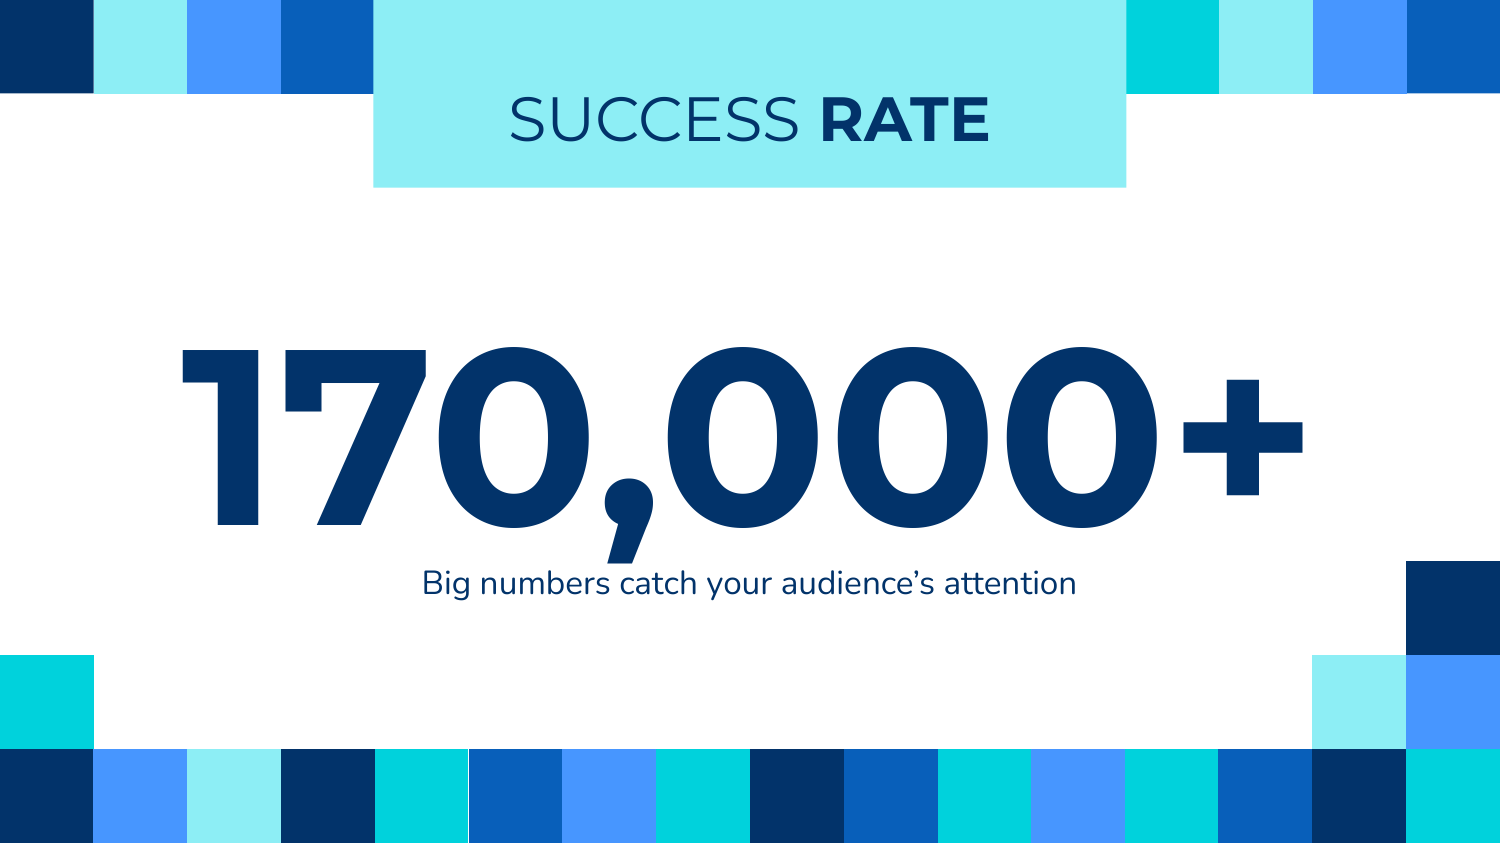

SUCCESS RATE
# 170,000+
Big numbers catch your audience’s attention